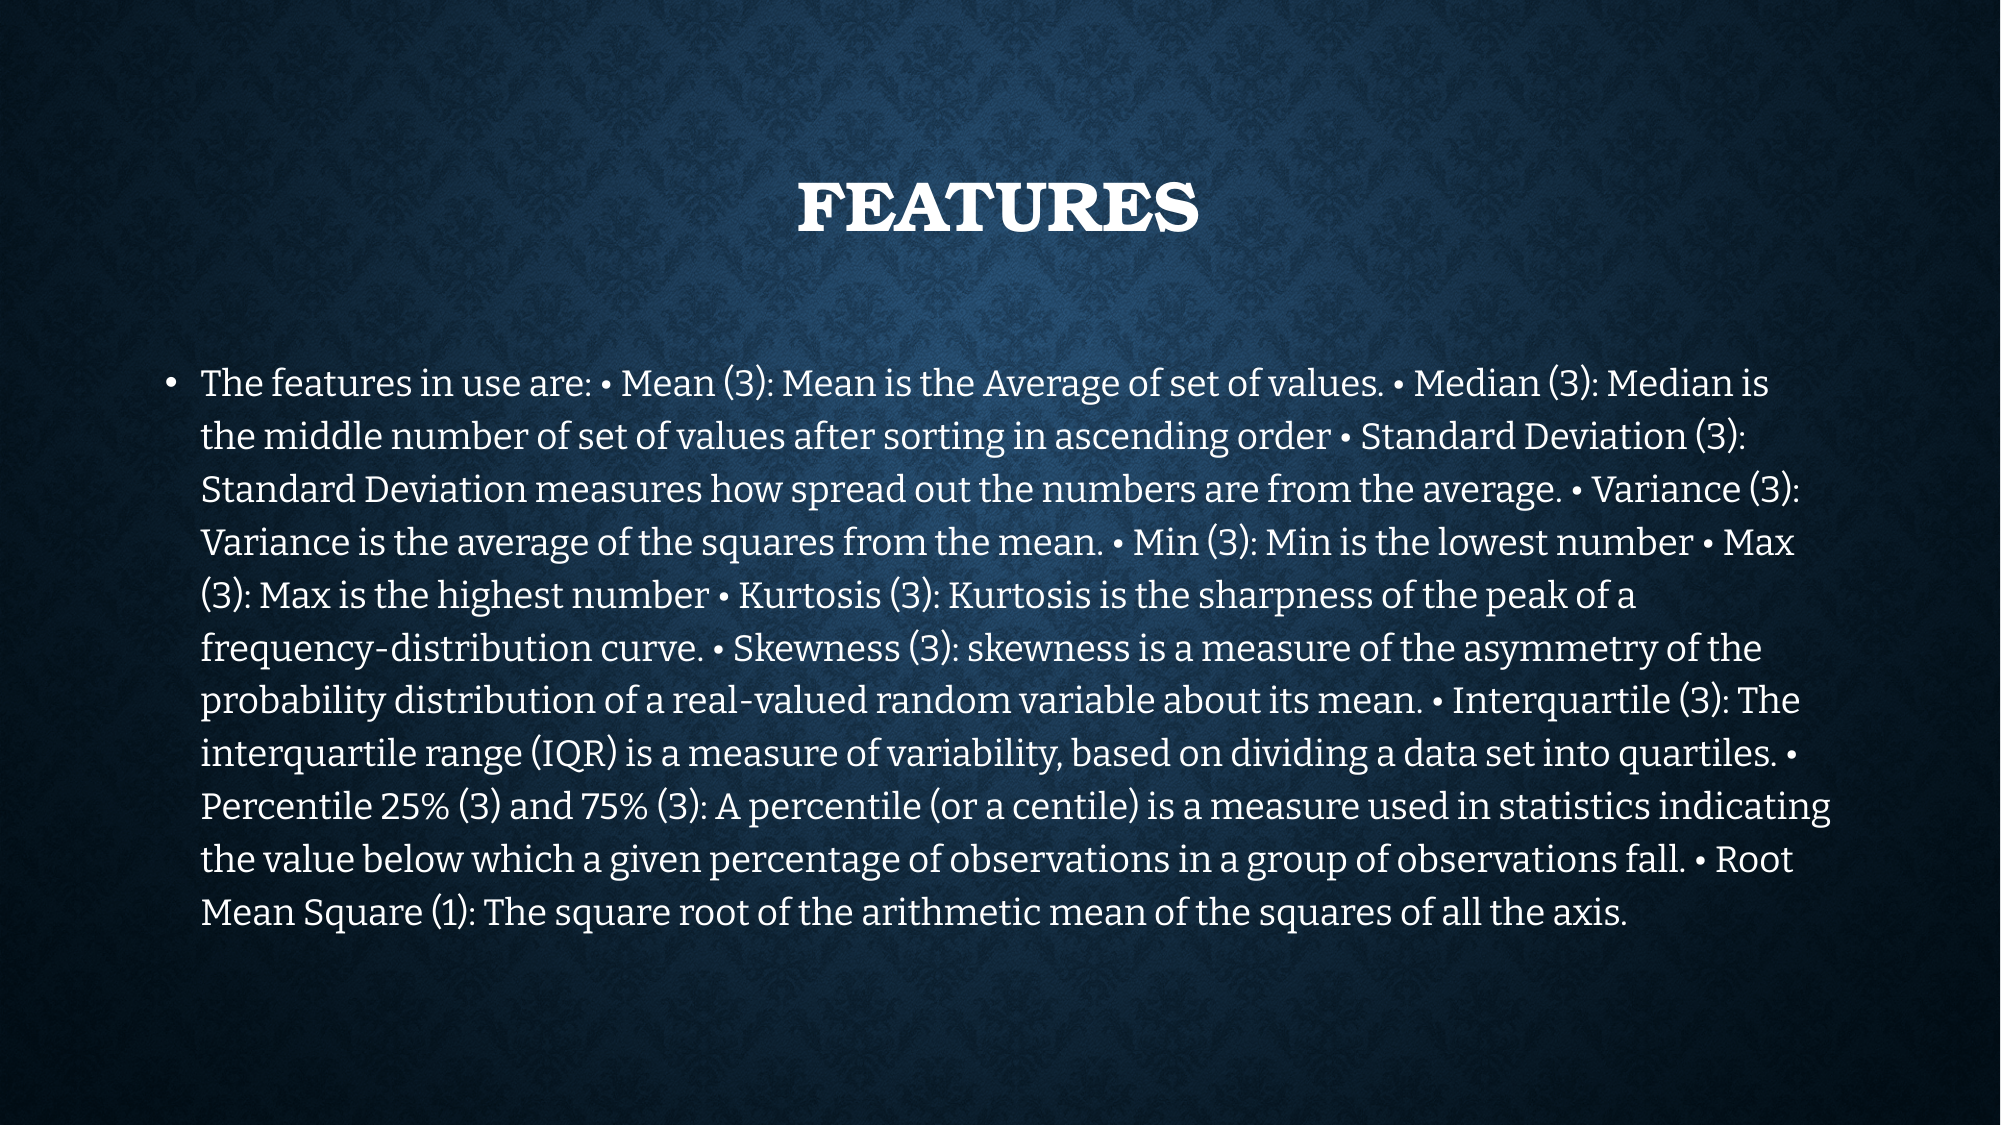

# features
The features in use are: • Mean (3): Mean is the Average of set of values. • Median (3): Median is the middle number of set of values after sorting in ascending order • Standard Deviation (3): Standard Deviation measures how spread out the numbers are from the average. • Variance (3): Variance is the average of the squares from the mean. • Min (3): Min is the lowest number • Max (3): Max is the highest number • Kurtosis (3): Kurtosis is the sharpness of the peak of a frequency-distribution curve. • Skewness (3): skewness is a measure of the asymmetry of the probability distribution of a real-valued random variable about its mean. • Interquartile (3): The interquartile range (IQR) is a measure of variability, based on dividing a data set into quartiles. • Percentile 25% (3) and 75% (3): A percentile (or a centile) is a measure used in statistics indicating the value below which a given percentage of observations in a group of observations fall. • Root Mean Square (1): The square root of the arithmetic mean of the squares of all the axis.